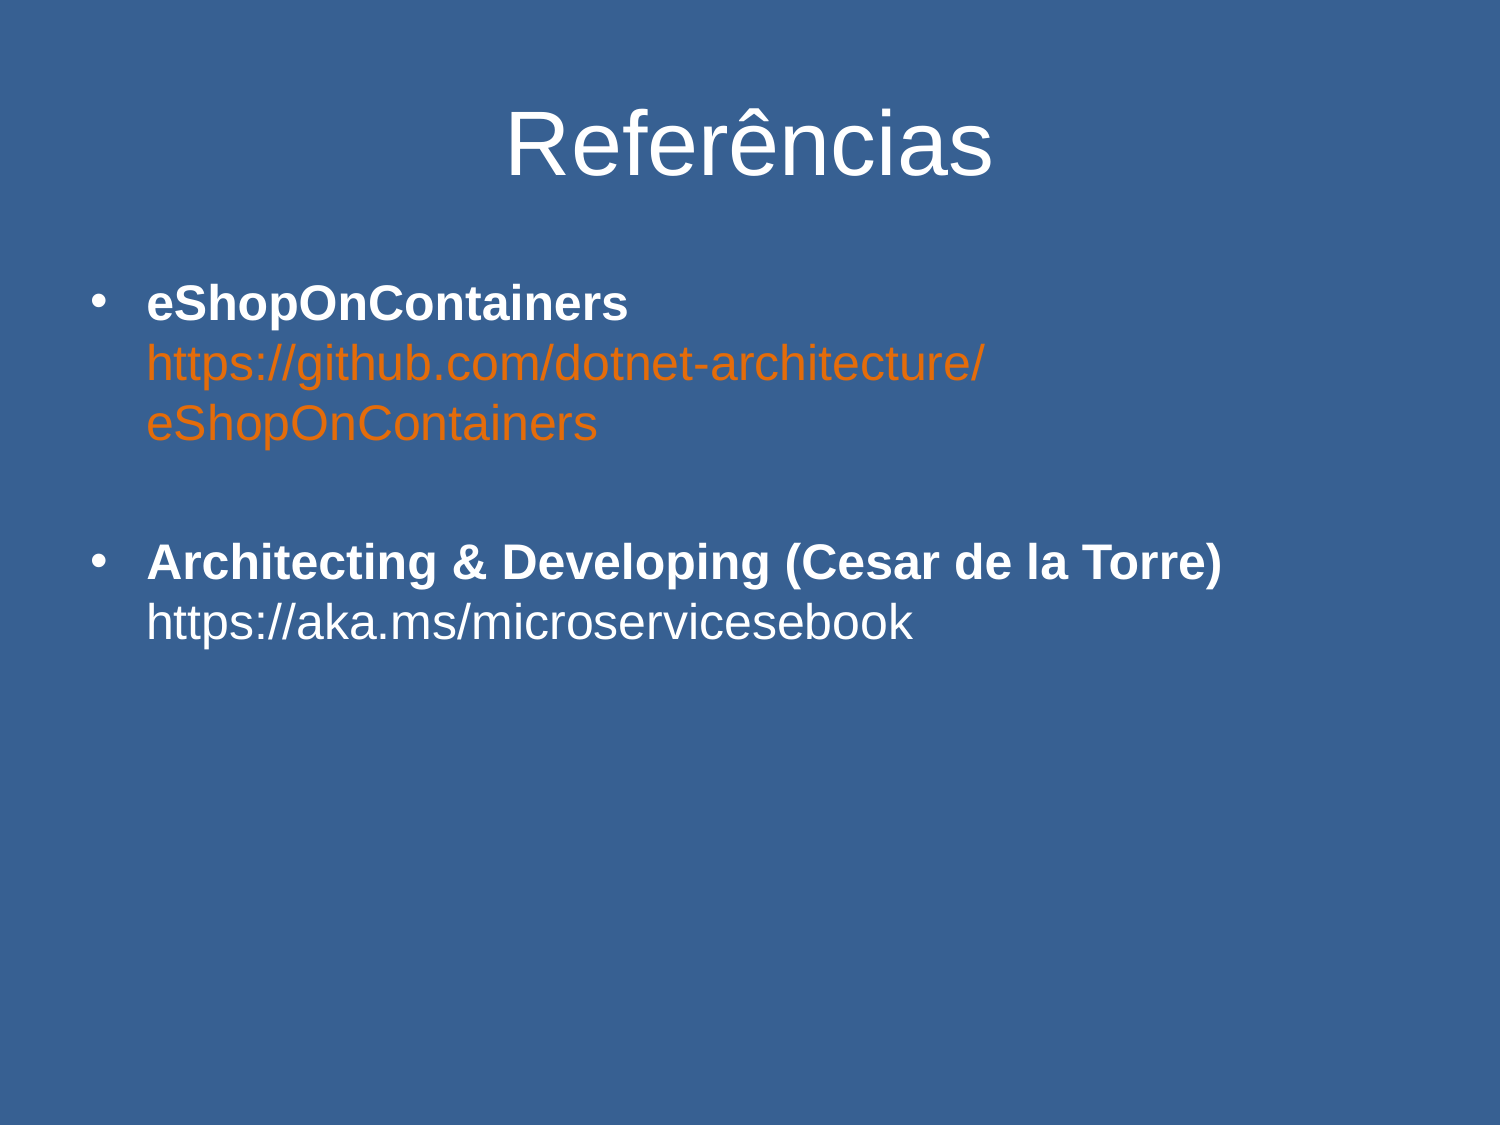

# Referências
eShopOnContainers
https://github.com/dotnet-architecture/eShopOnContainers

Architecting & Developing (Cesar de la Torre)
https://aka.ms/microservicesebook